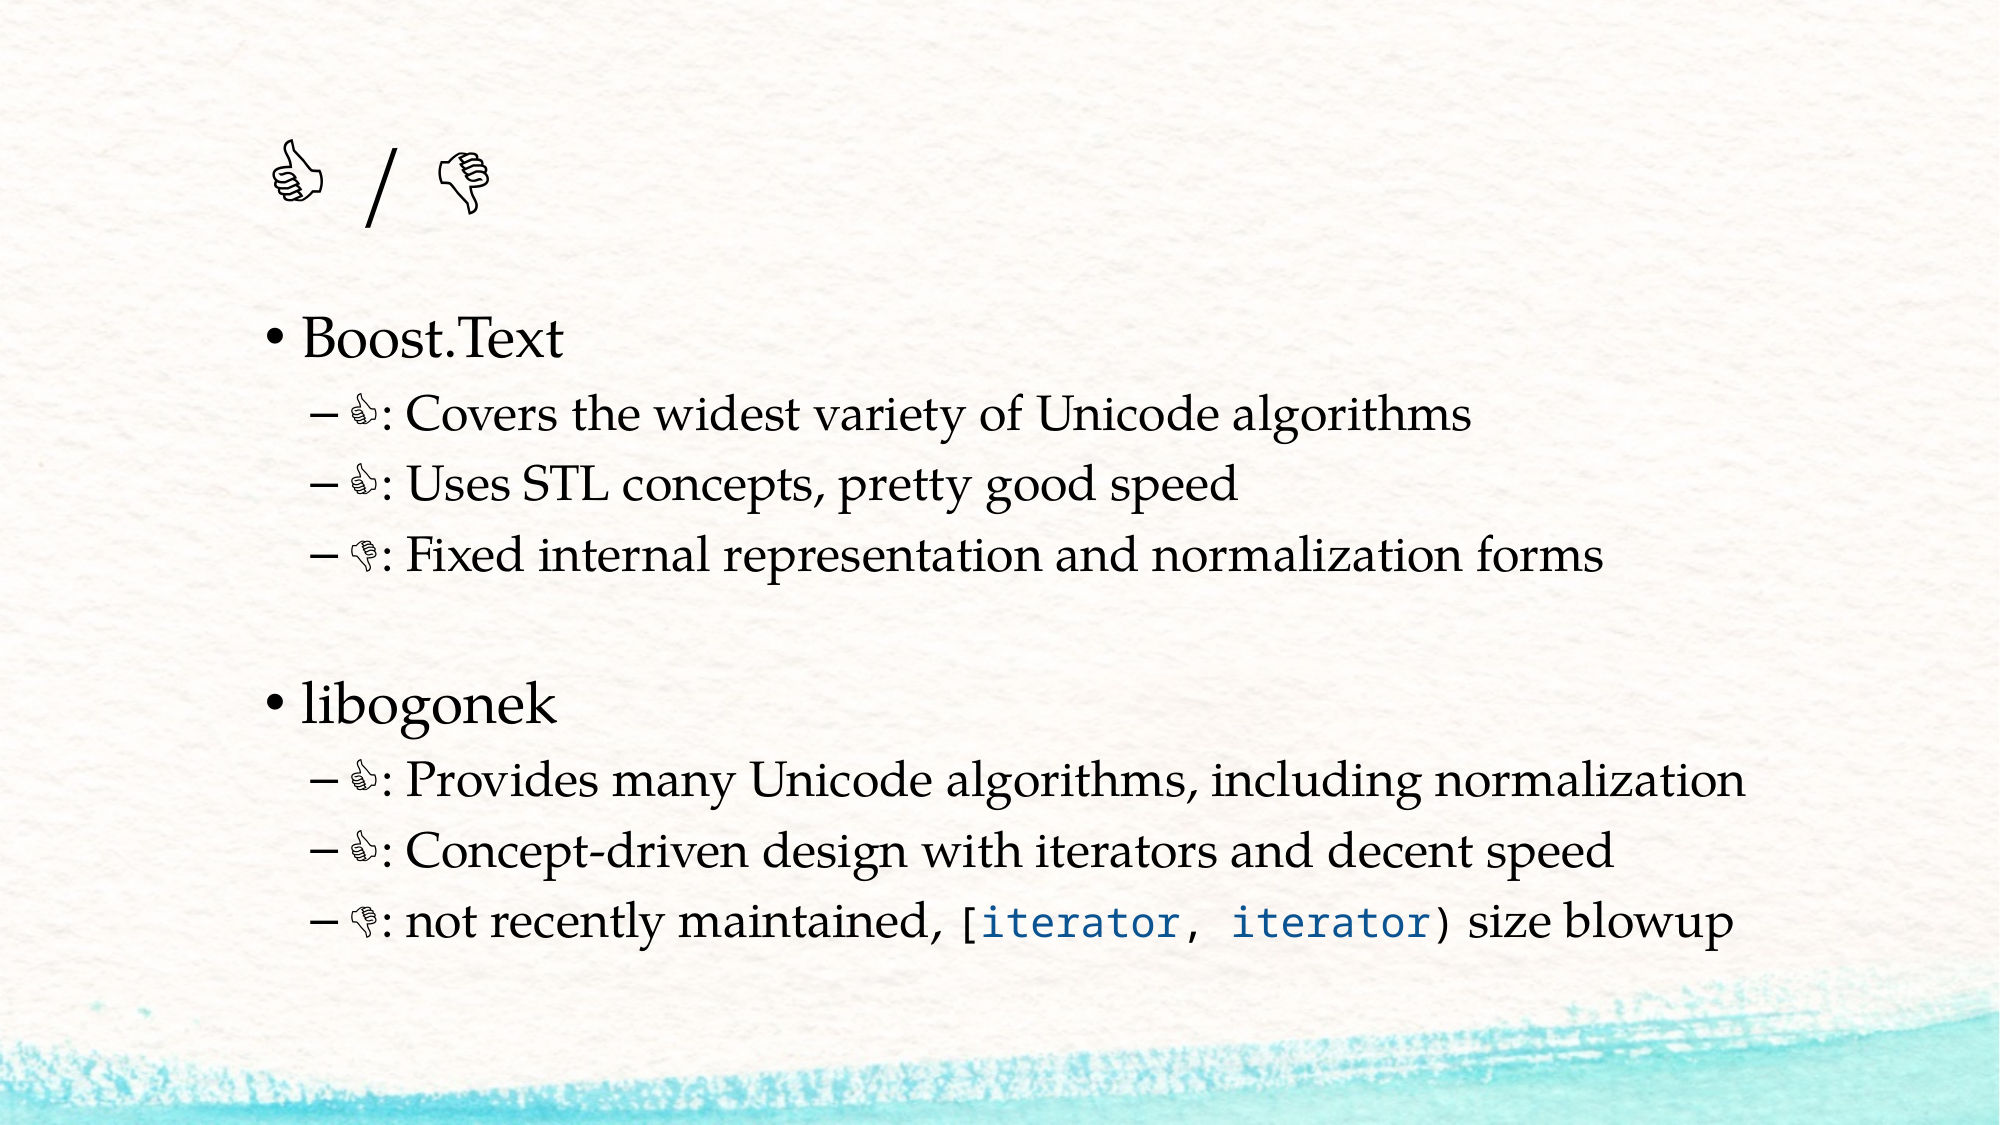

# 👍 / 👎
Boost.Text
👍: Covers the widest variety of Unicode algorithms
👍: Uses STL concepts, pretty good speed
👎: Fixed internal representation and normalization forms
libogonek
👍: Provides many Unicode algorithms, including normalization
👍: Concept-driven design with iterators and decent speed
👎: not recently maintained, [iterator, iterator) size blowup